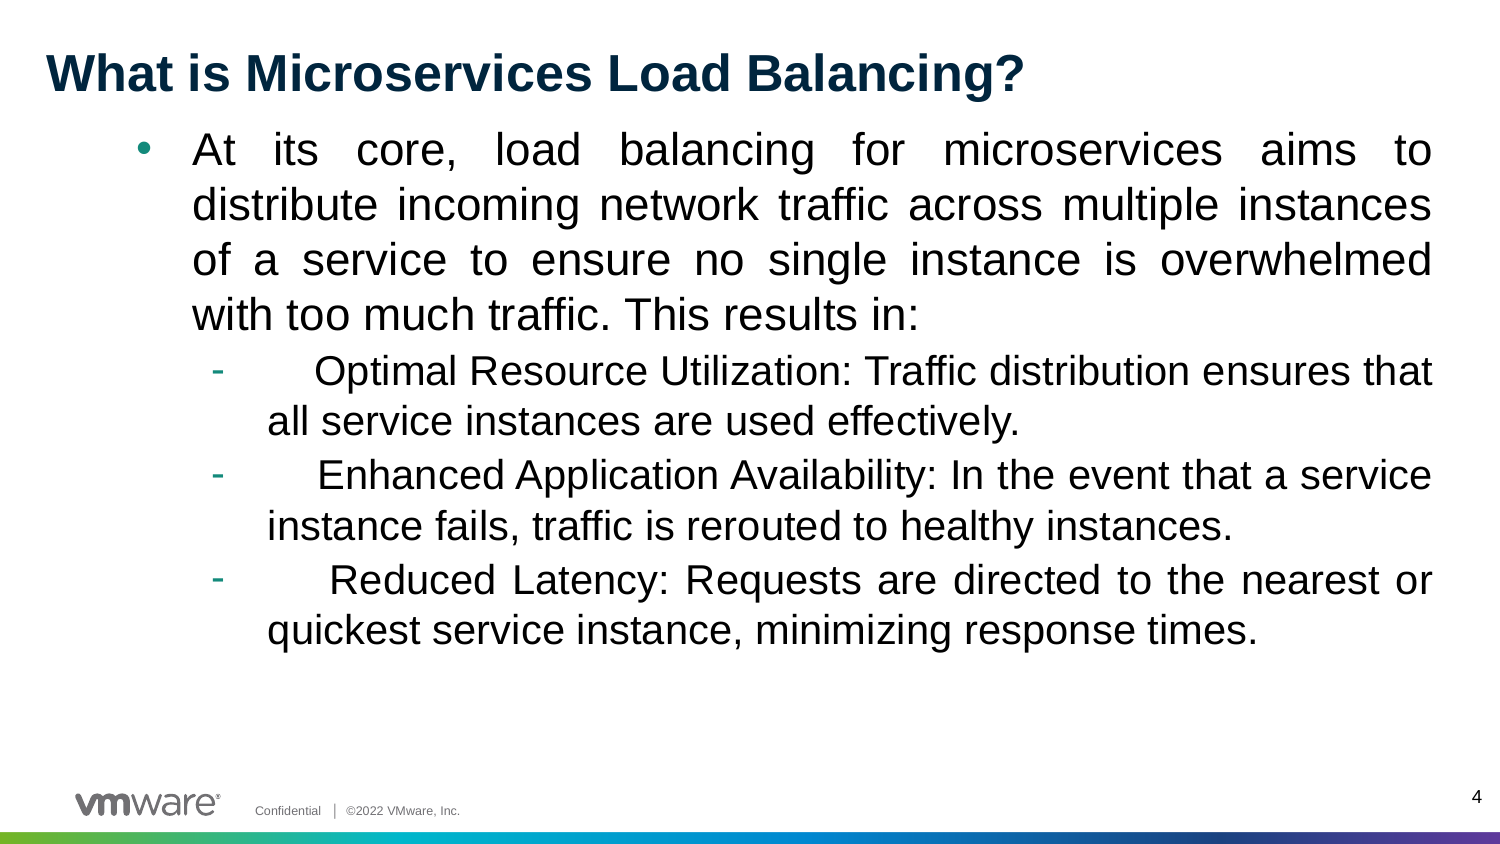

# What is Microservices Load Balancing?
At its core, load balancing for microservices aims to distribute incoming network traffic across multiple instances of a service to ensure no single instance is overwhelmed with too much traffic. This results in:
    Optimal Resource Utilization: Traffic distribution ensures that all service instances are used effectively.
    Enhanced Application Availability: In the event that a service instance fails, traffic is rerouted to healthy instances.
    Reduced Latency: Requests are directed to the nearest or quickest service instance, minimizing response times.
4